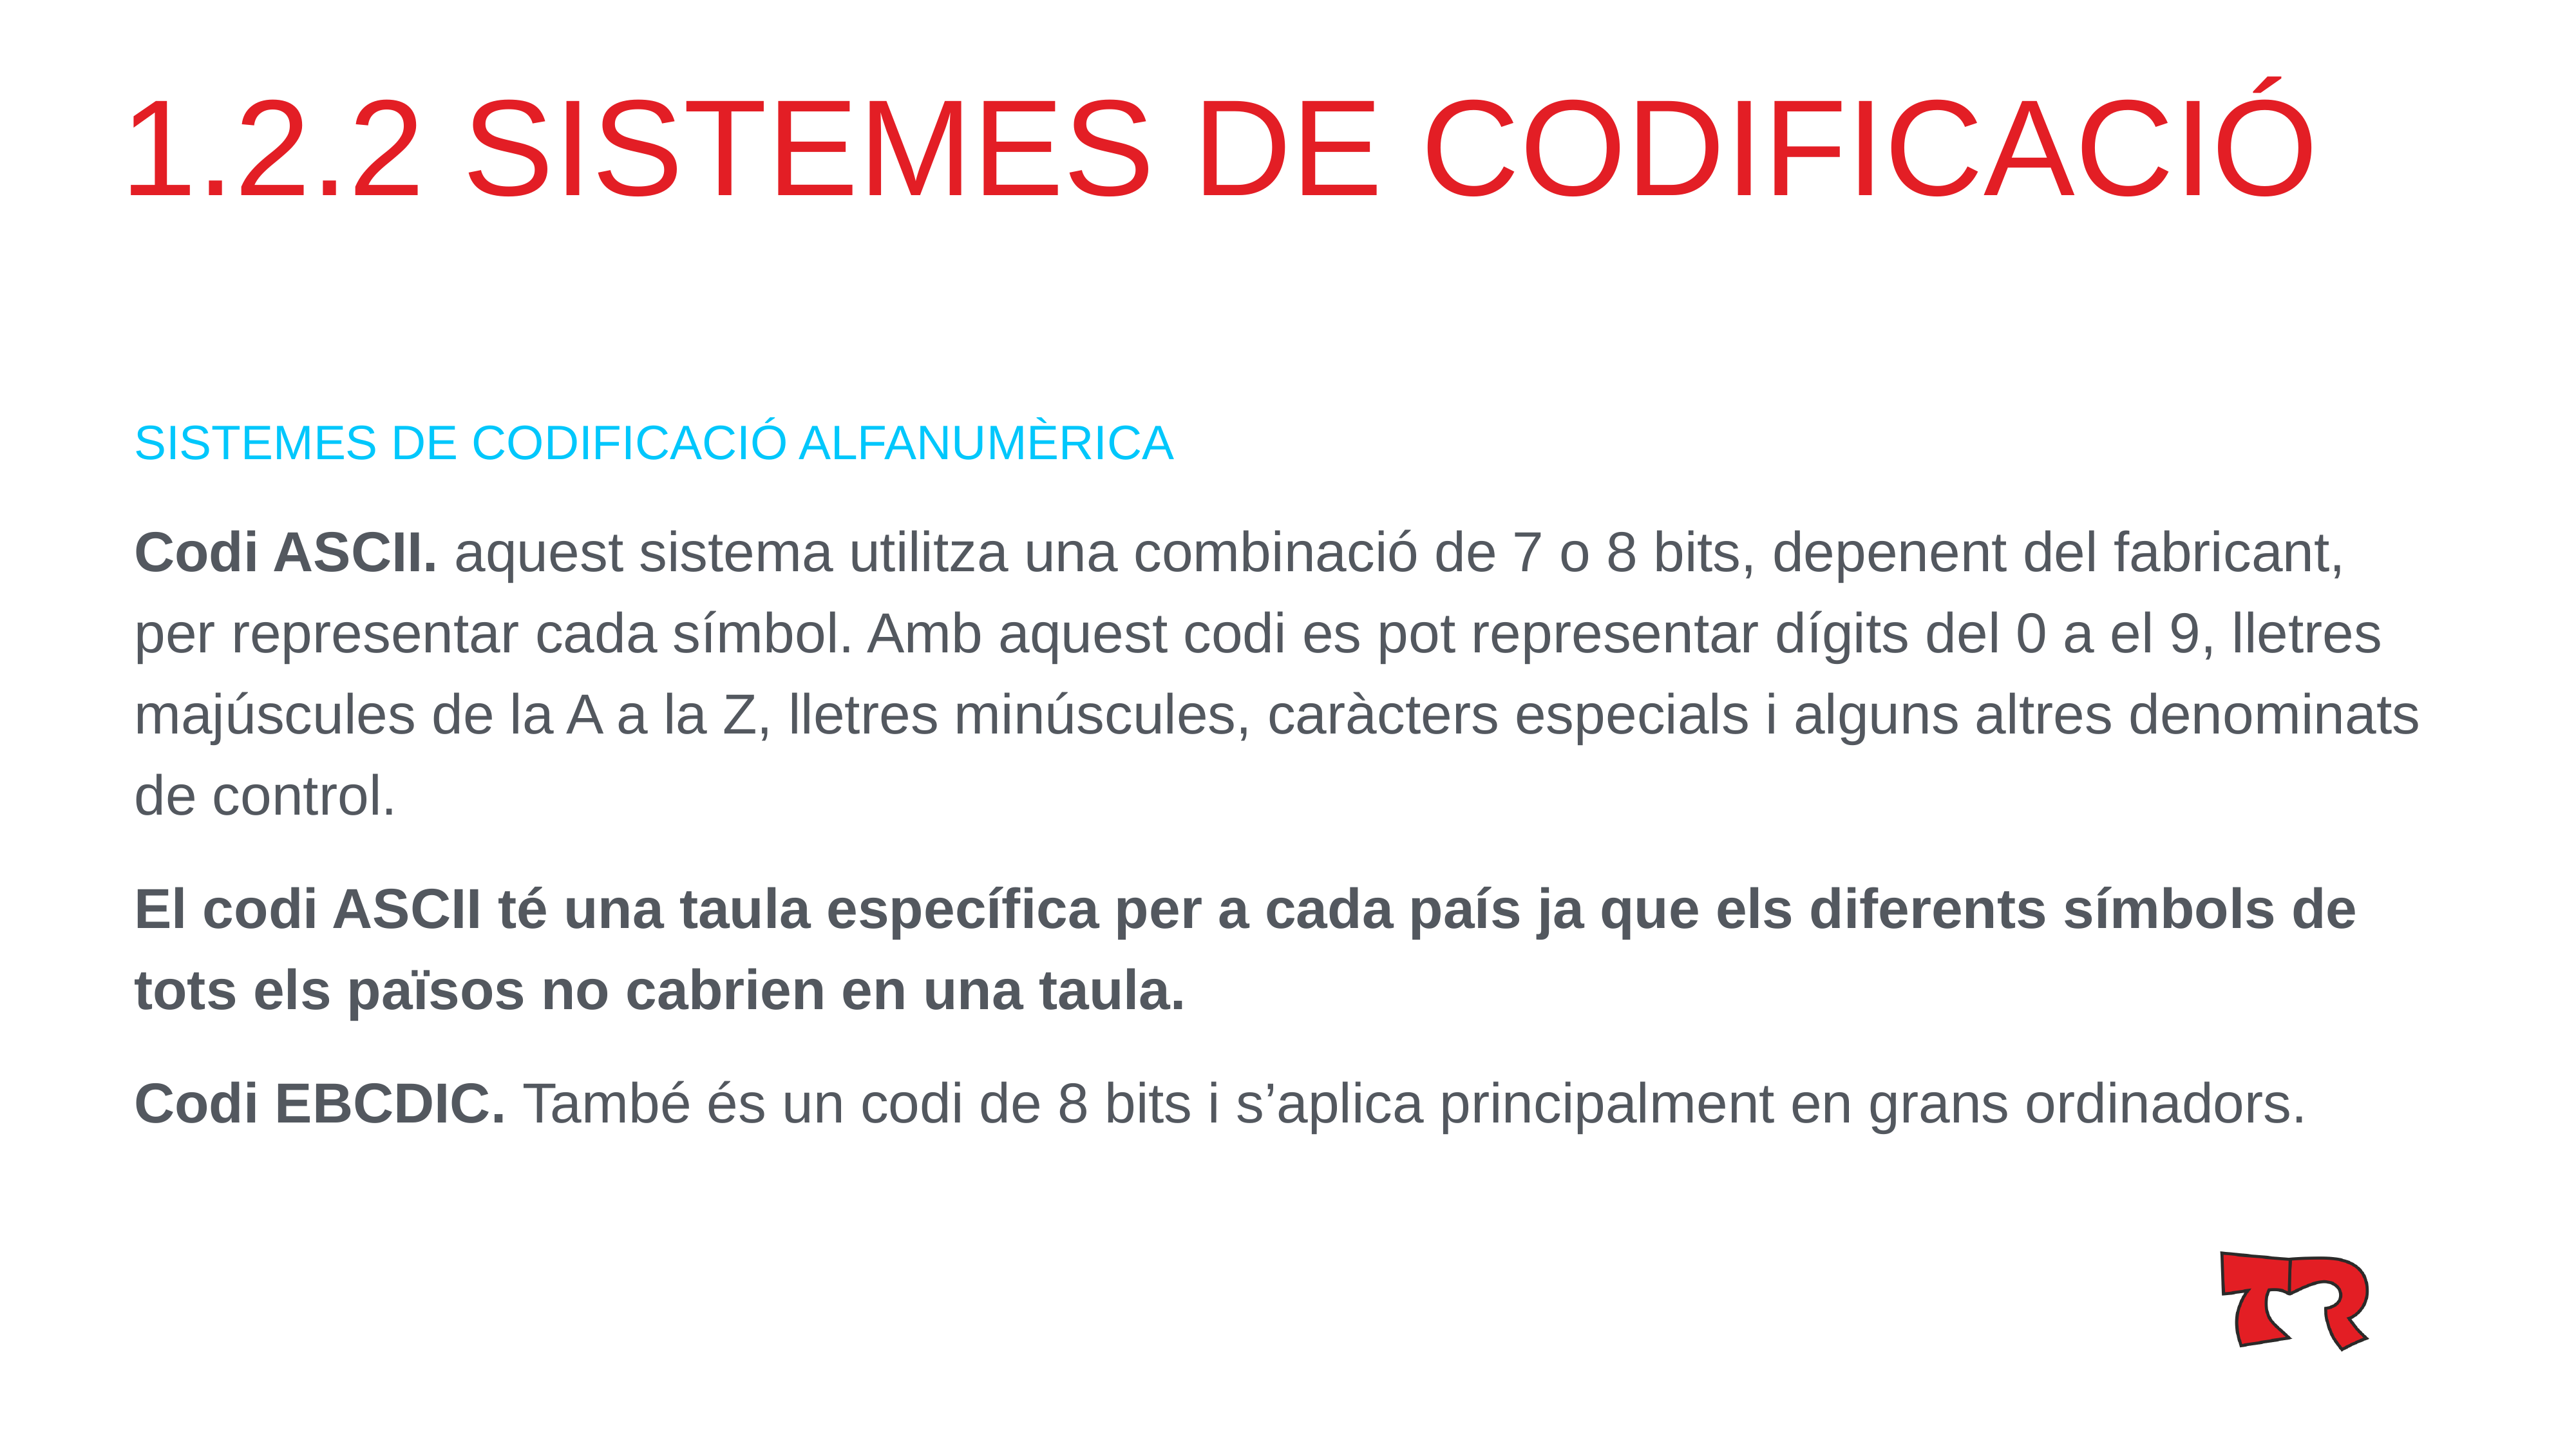

# 1.2.2 SISTEMES DE CODIFICACIÓ
SISTEMES DE CODIFICACIÓ ALFANUMÈRICA
Codi ASCII. aquest sistema utilitza una combinació de 7 o 8 bits, depenent del fabricant, per representar cada símbol. Amb aquest codi es pot representar dígits del 0 a el 9, lletres majúscules de la A a la Z, lletres minúscules, caràcters especials i alguns altres denominats de control.
El codi ASCII té una taula específica per a cada país ja que els diferents símbols de tots els països no cabrien en una taula.
Codi EBCDIC. També és un codi de 8 bits i s’aplica principalment en grans ordinadors.